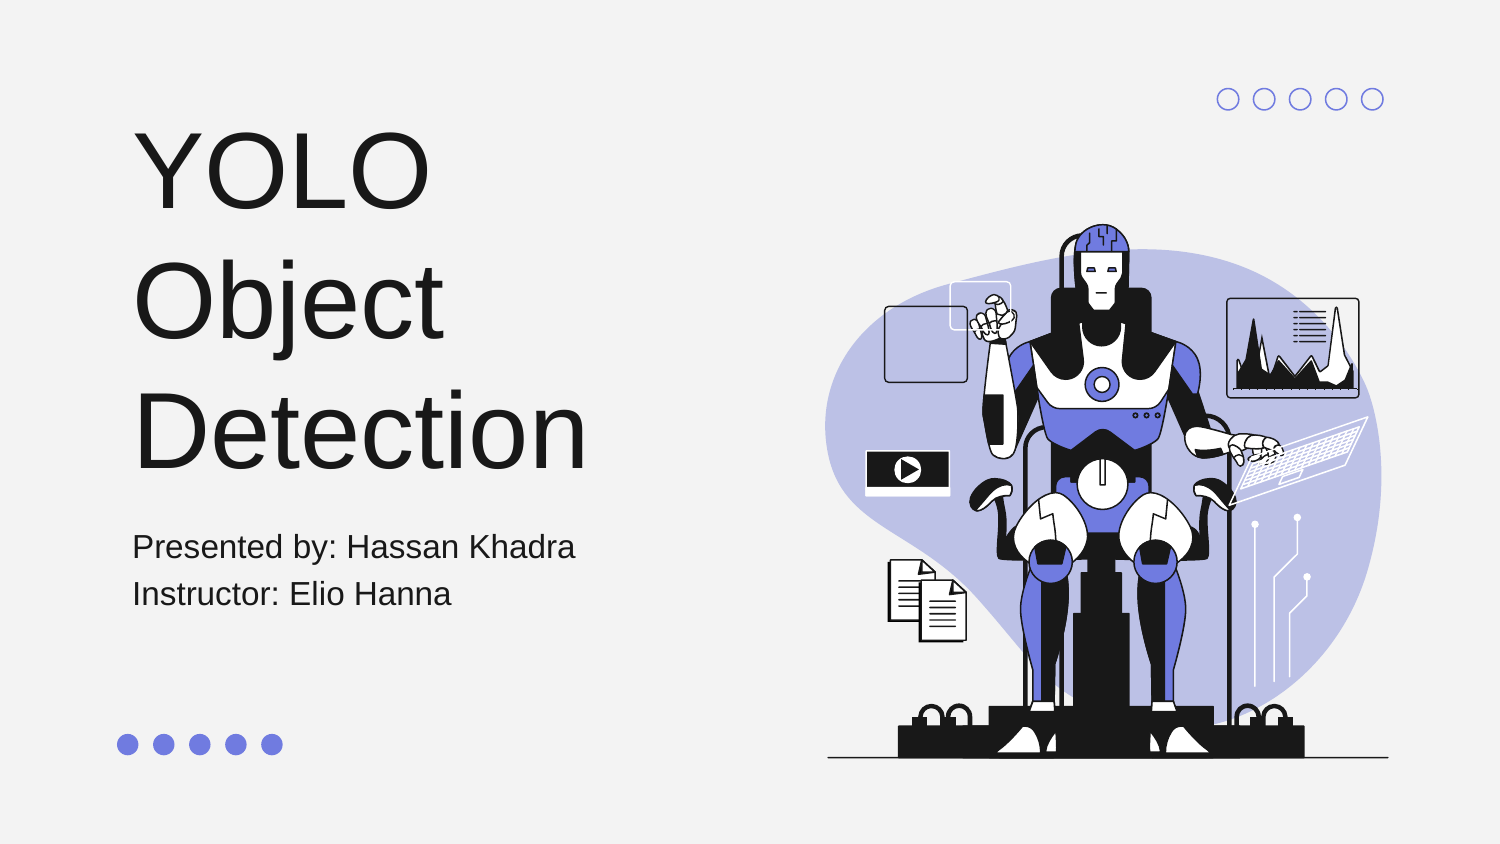

# YOLO Object Detection

Presented by: Hassan Khadra
Instructor: Elio Hanna